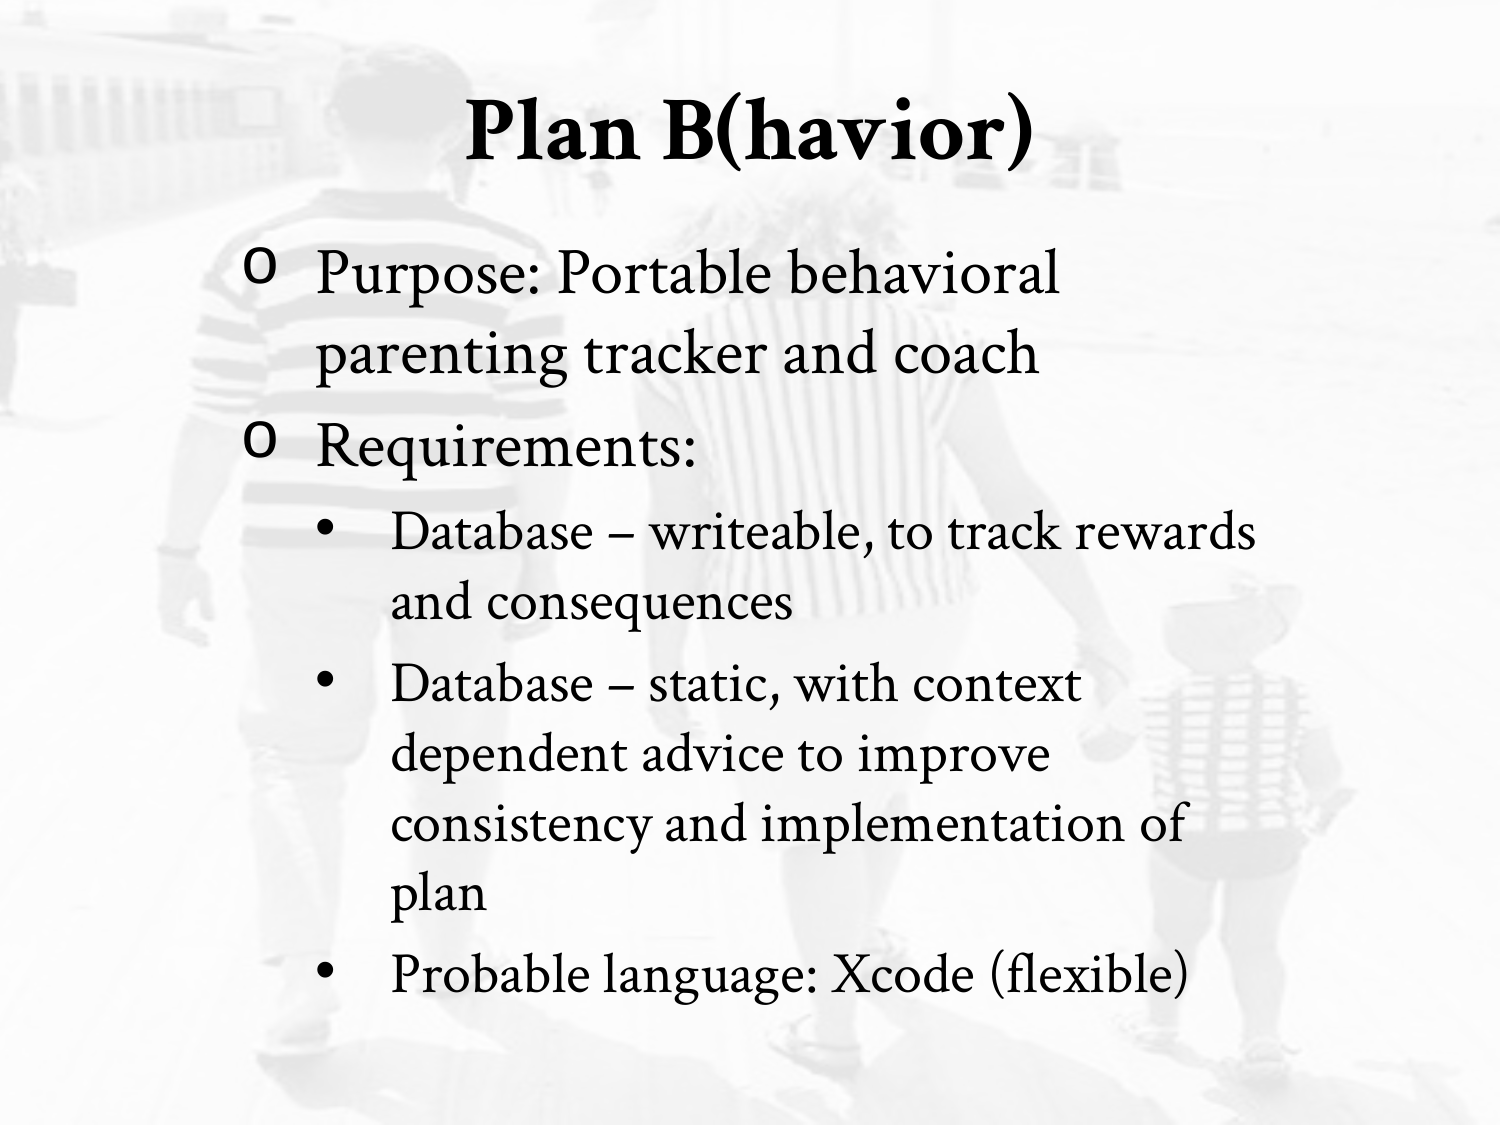

# Plan B(havior)
Purpose: Portable behavioral parenting tracker and coach
Requirements:
Database – writeable, to track rewards and consequences
Database – static, with context dependent advice to improve consistency and implementation of plan
Probable language: Xcode (flexible)